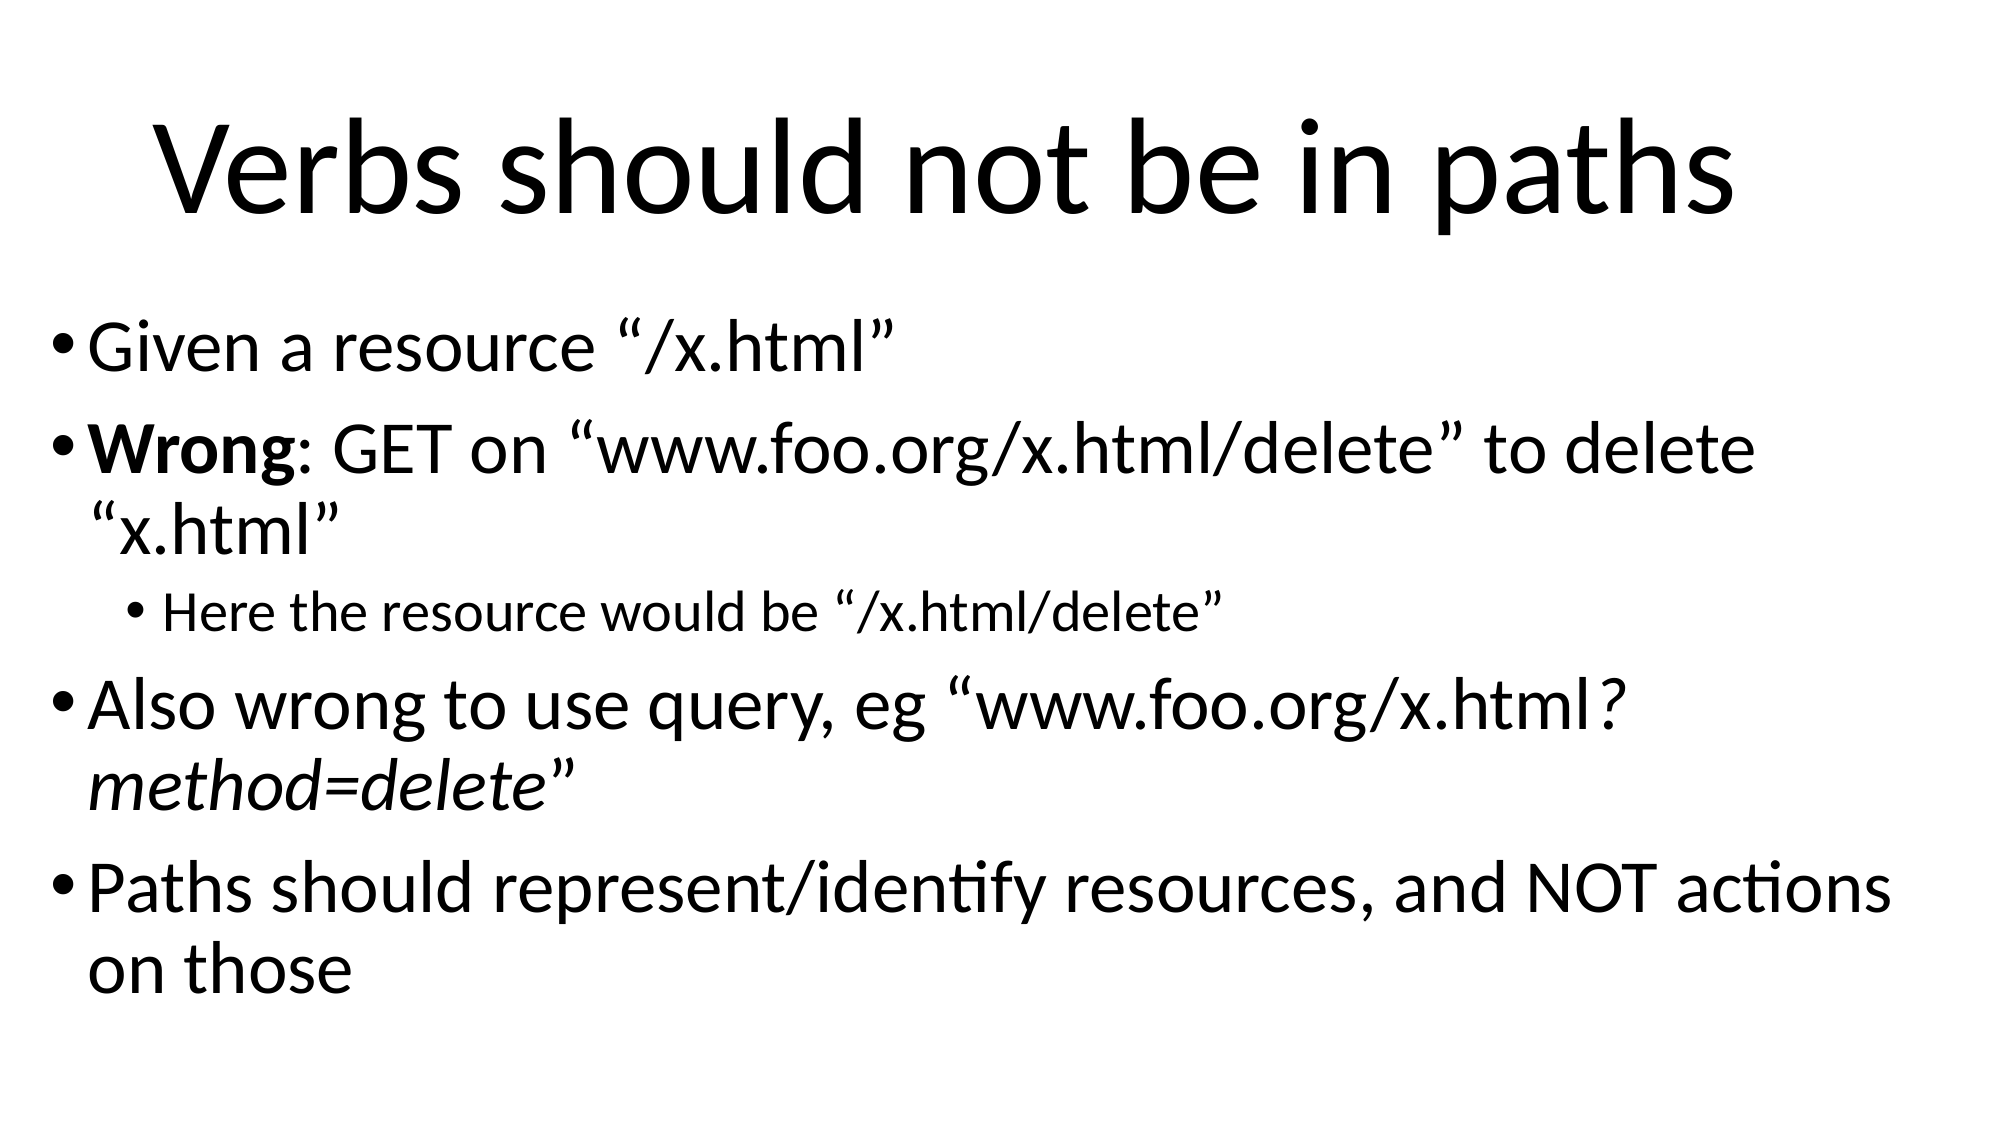

# Verbs should not be in paths
Given a resource “/x.html”
Wrong: GET on “www.foo.org/x.html/delete” to delete “x.html”
Here the resource would be “/x.html/delete”
Also wrong to use query, eg “www.foo.org/x.html?method=delete”
Paths should represent/identify resources, and NOT actions on those